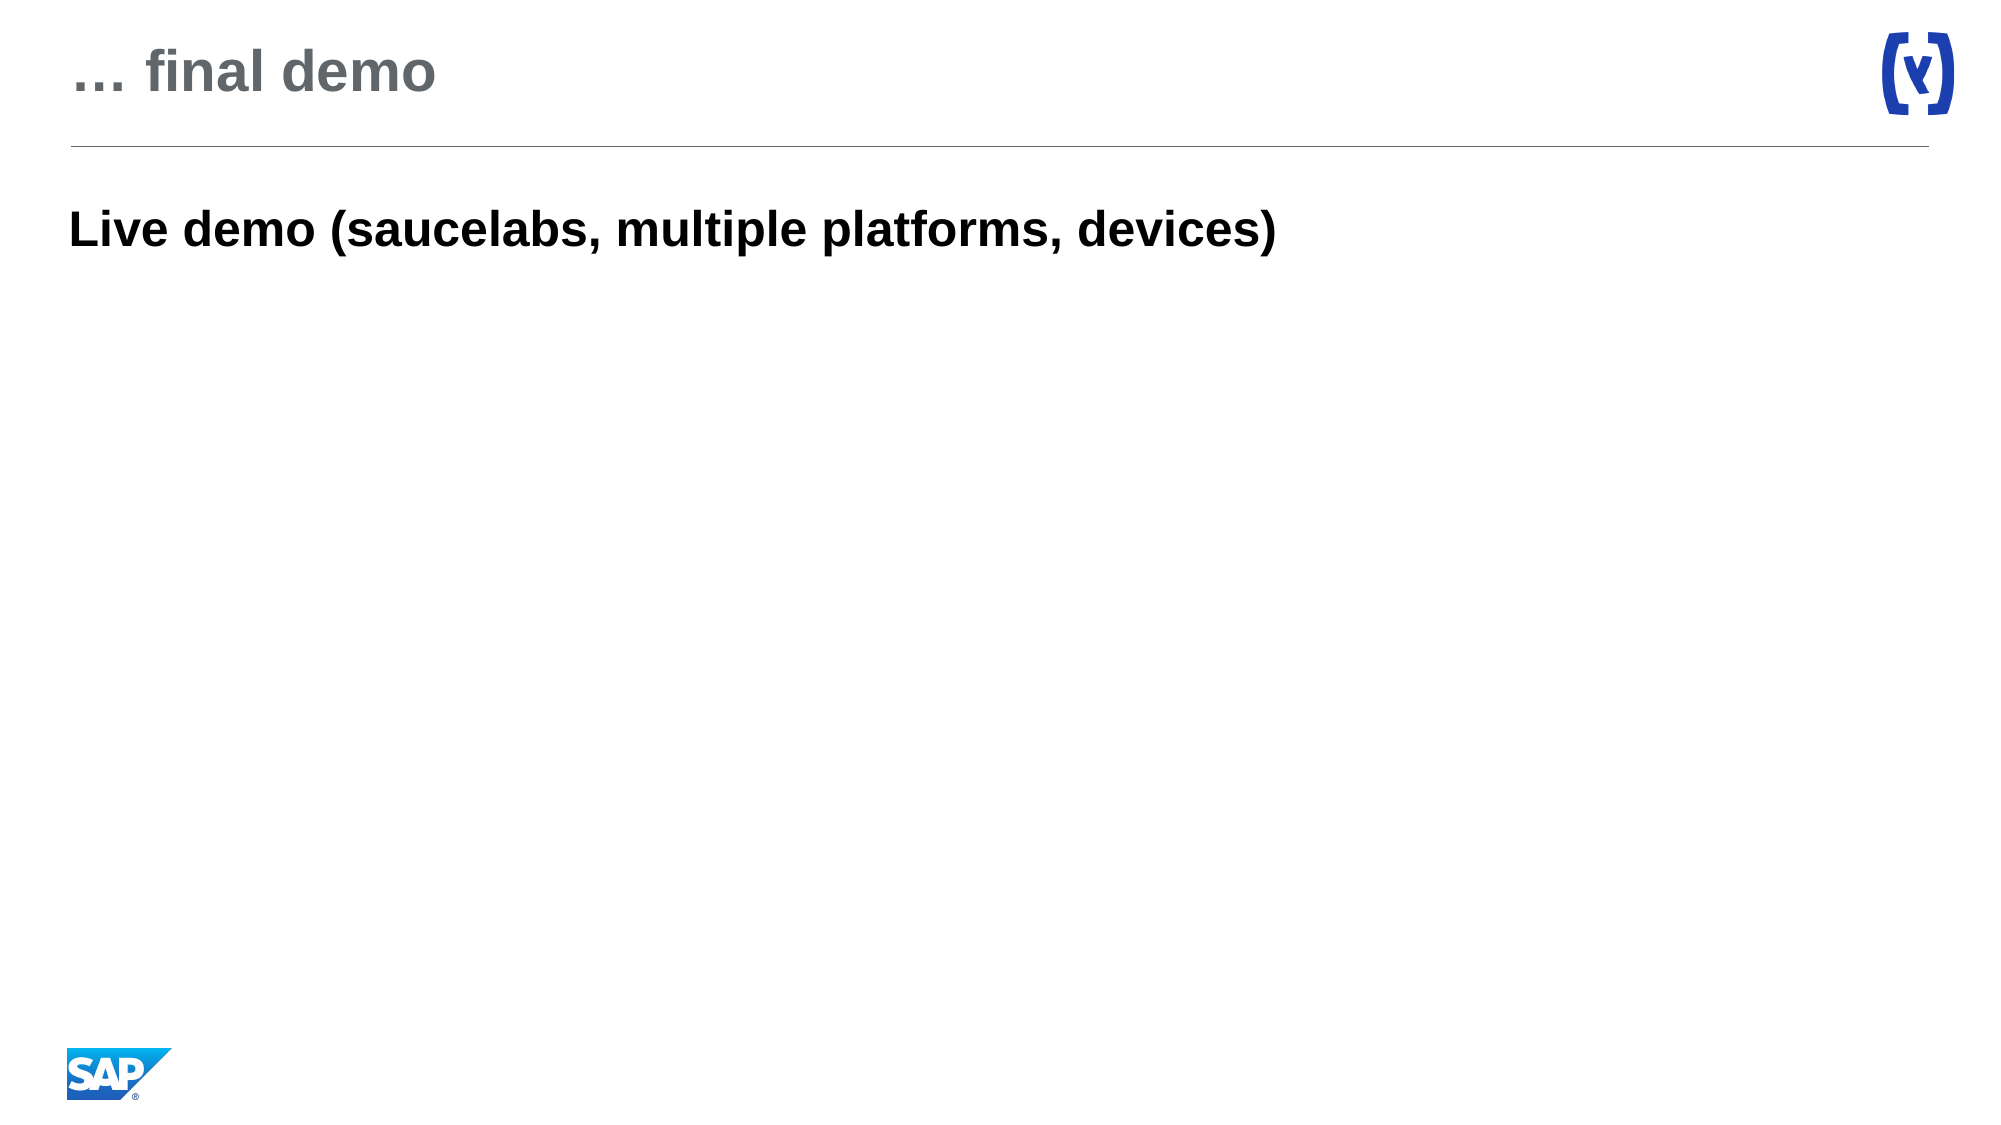

# … final demo
Live demo (saucelabs, multiple platforms, devices)